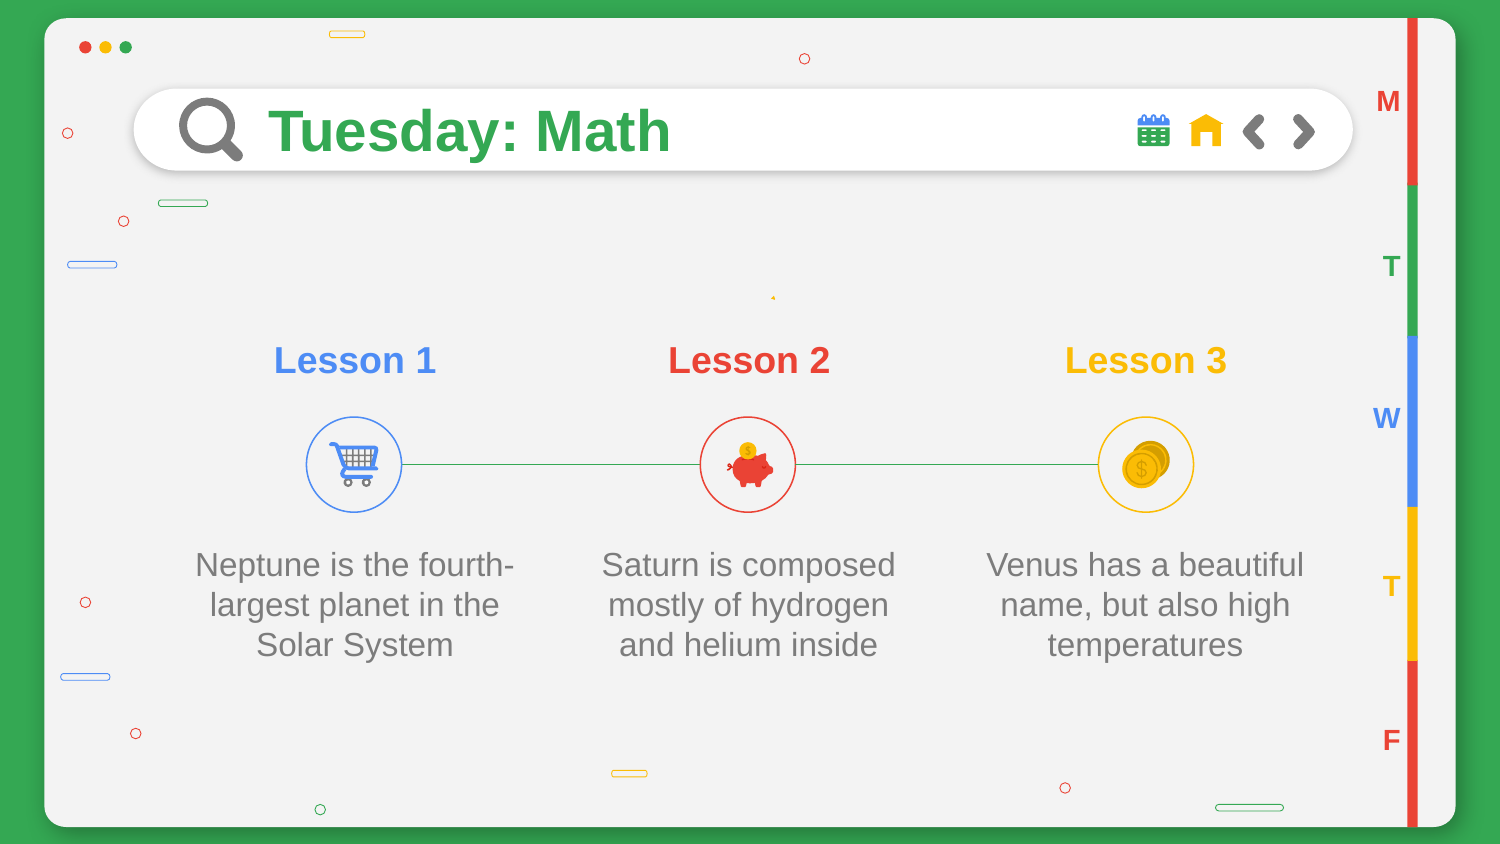

M
# Tuesday: Math

T

Lesson 1
Lesson 2
Lesson 3
W

Neptune is the fourth-largest planet in the Solar System
Venus has a beautiful name, but also high temperatures
Saturn is composed mostly of hydrogen and helium inside
T

F